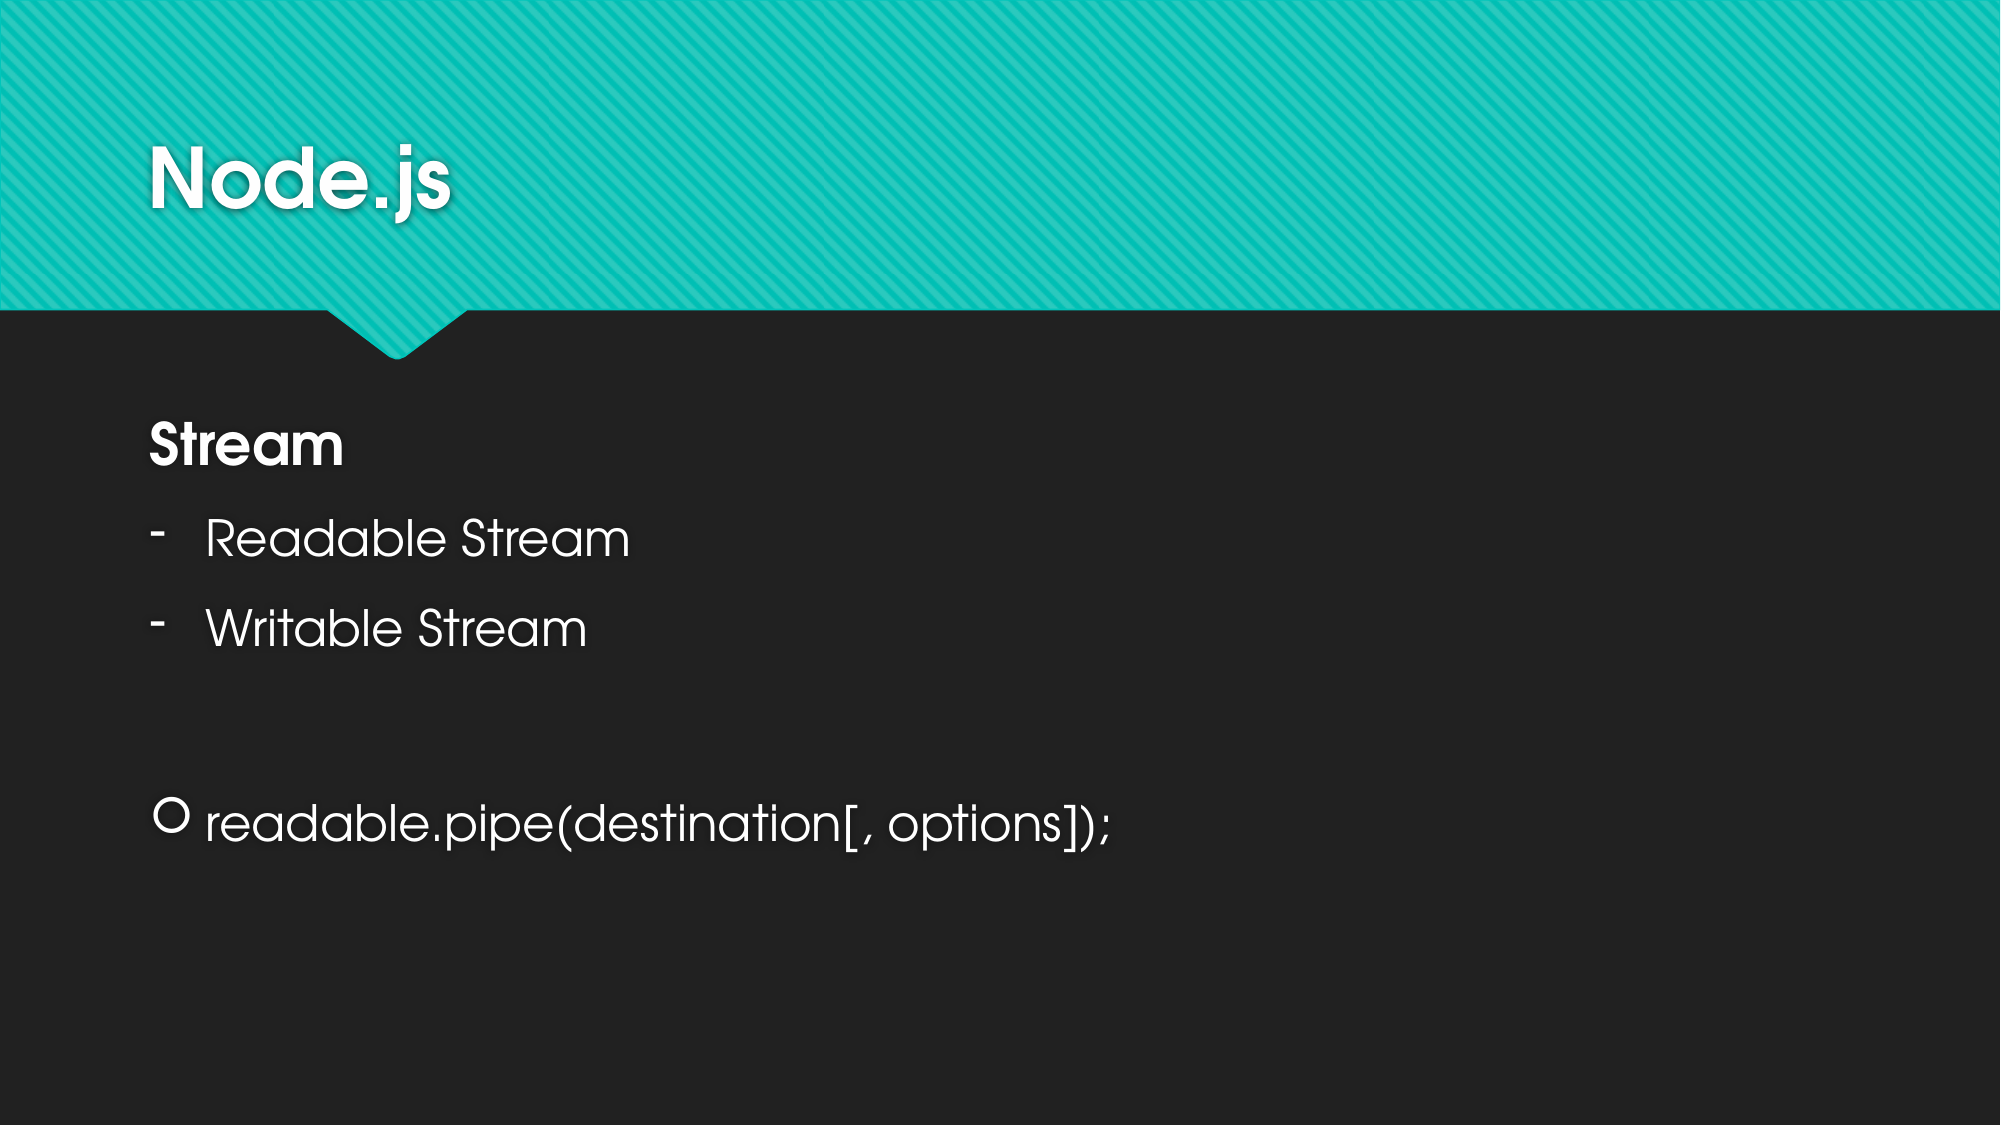

# Node.js
Stream
Readable Stream
Writable Stream

readable.pipe(destination[, options]);